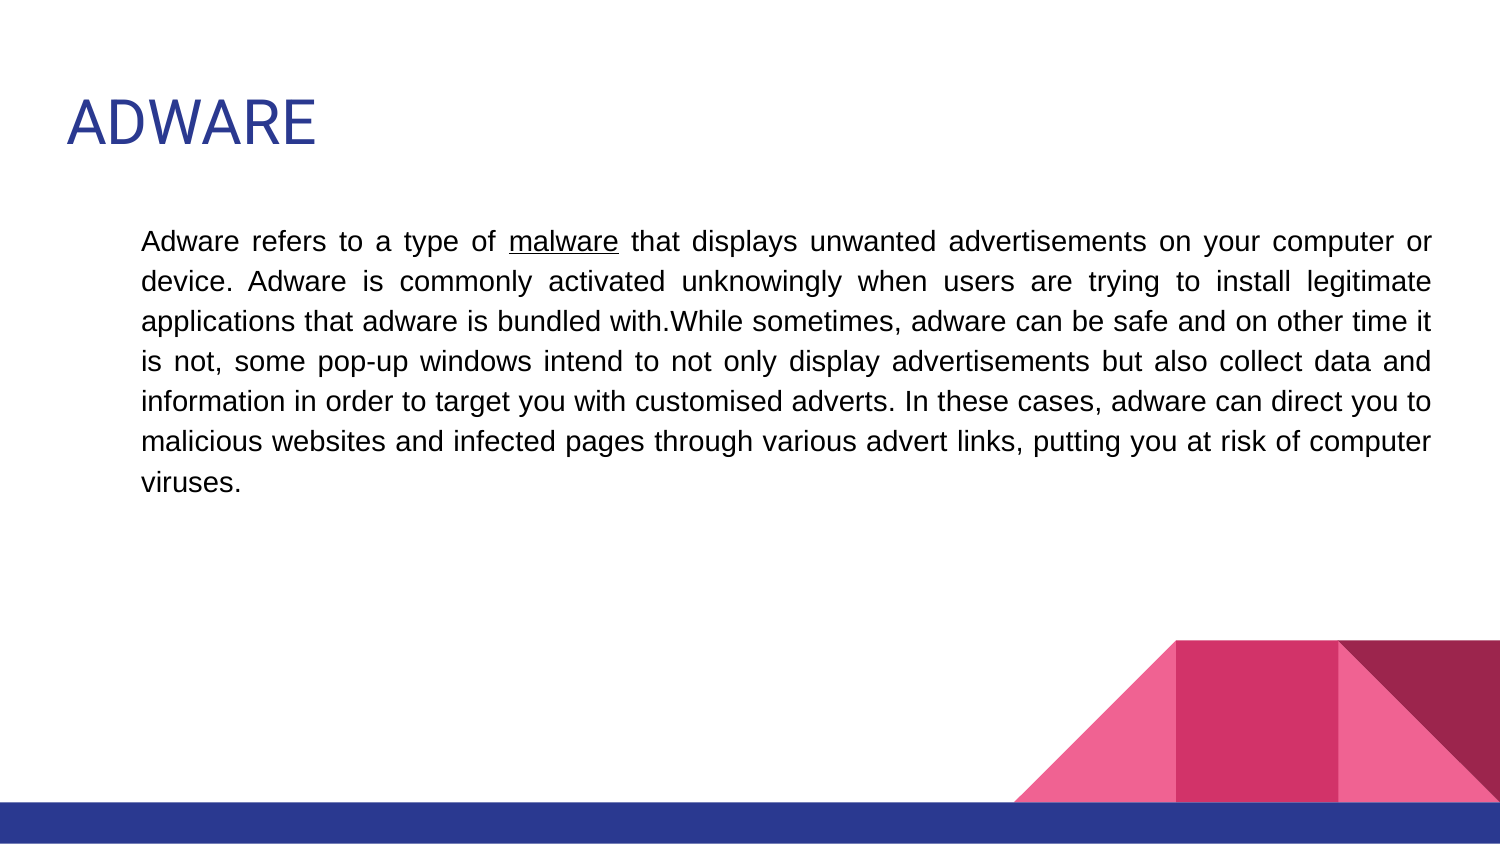

# ADWARE
Adware refers to a type of malware that displays unwanted advertisements on your computer or device. Adware is commonly activated unknowingly when users are trying to install legitimate applications that adware is bundled with.While sometimes, adware can be safe and on other time it is not, some pop-up windows intend to not only display advertisements but also collect data and information in order to target you with customised adverts. In these cases, adware can direct you to malicious websites and infected pages through various advert links, putting you at risk of computer viruses.